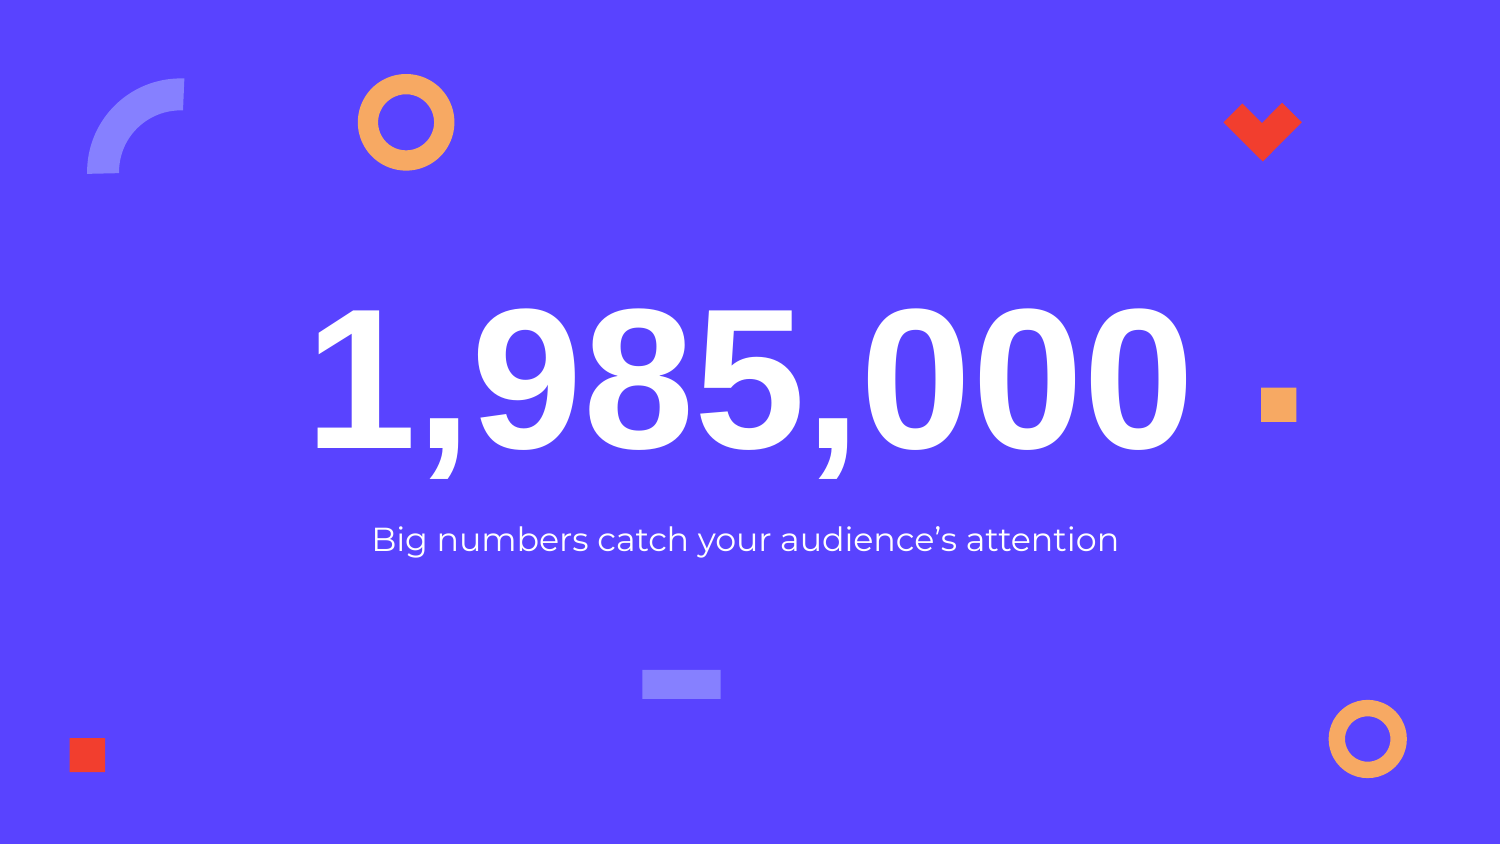

# 1,985,000
Big numbers catch your audience’s attention